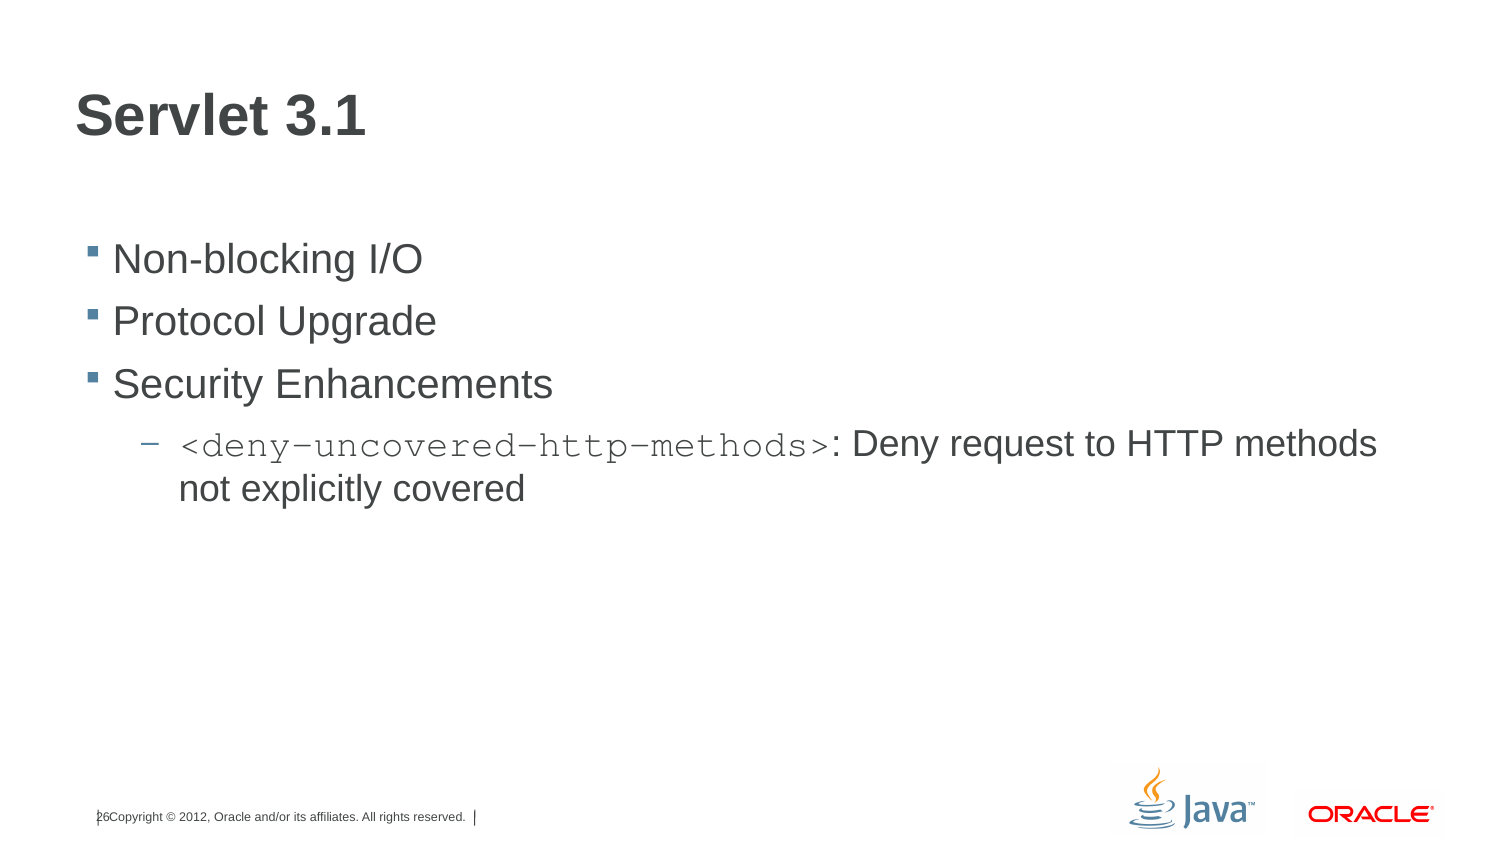

# Servlet 3.1

Non-blocking I/O
Protocol Upgrade
Security Enhancements
<deny-uncovered-http-methods>: Deny request to HTTP methods not explicitly covered